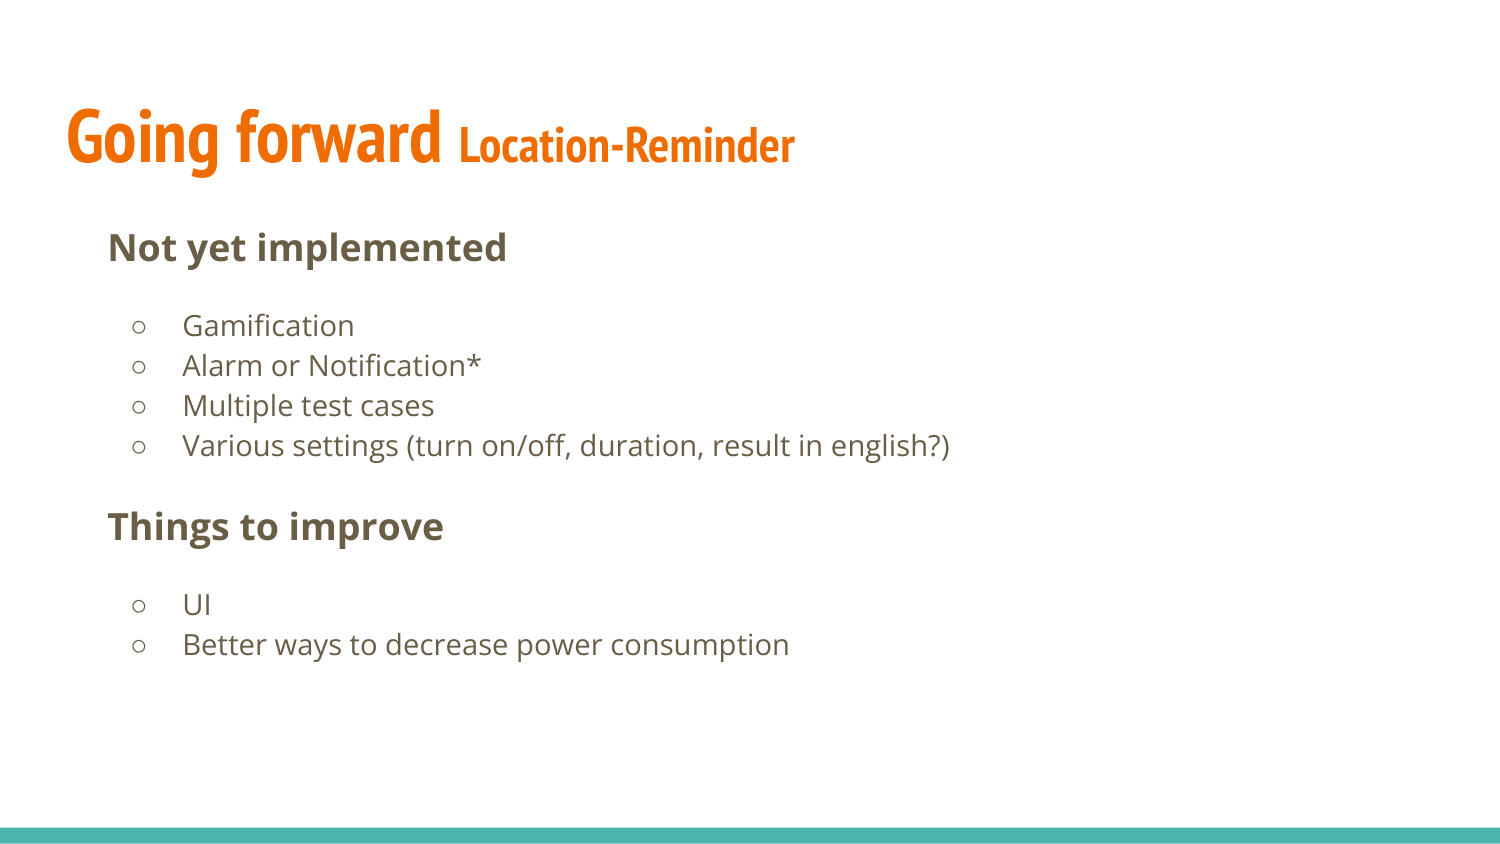

# Going forward Location-Reminder

Not yet implemented
Gamification
Alarm or Notification*
Multiple test cases
Various settings (turn on/off, duration, result in english?)
Things to improve
UI
Better ways to decrease power consumption